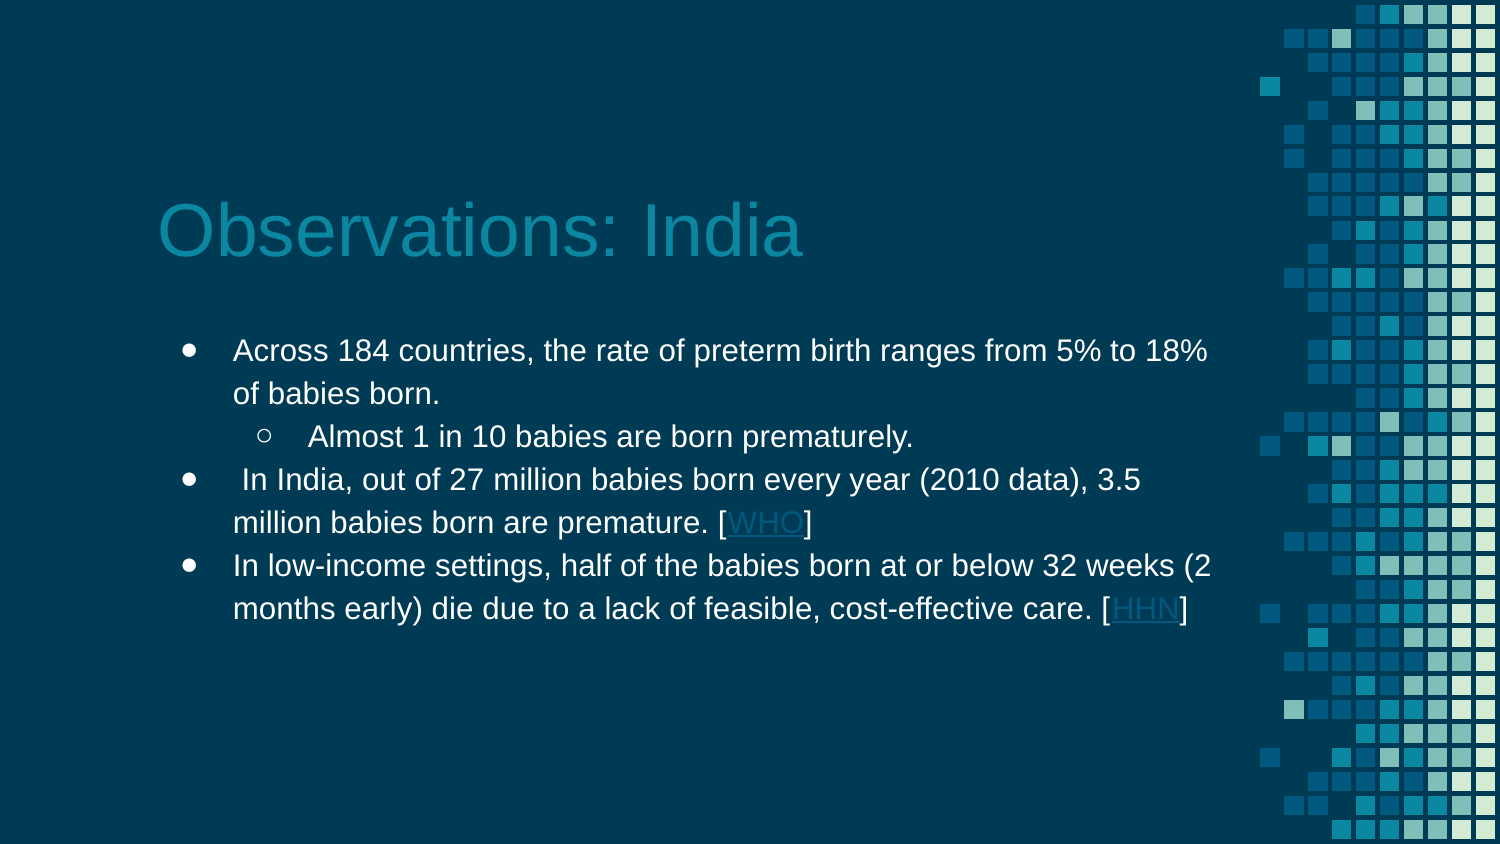

Observations: India
Across 184 countries, the rate of preterm birth ranges from 5% to 18% of babies born.
Almost 1 in 10 babies are born prematurely.
 In India, out of 27 million babies born every year (2010 data), 3.5 million babies born are premature. [WHO]
In low-income settings, half of the babies born at or below 32 weeks (2 months early) die due to a lack of feasible, cost-effective care. [HHN]